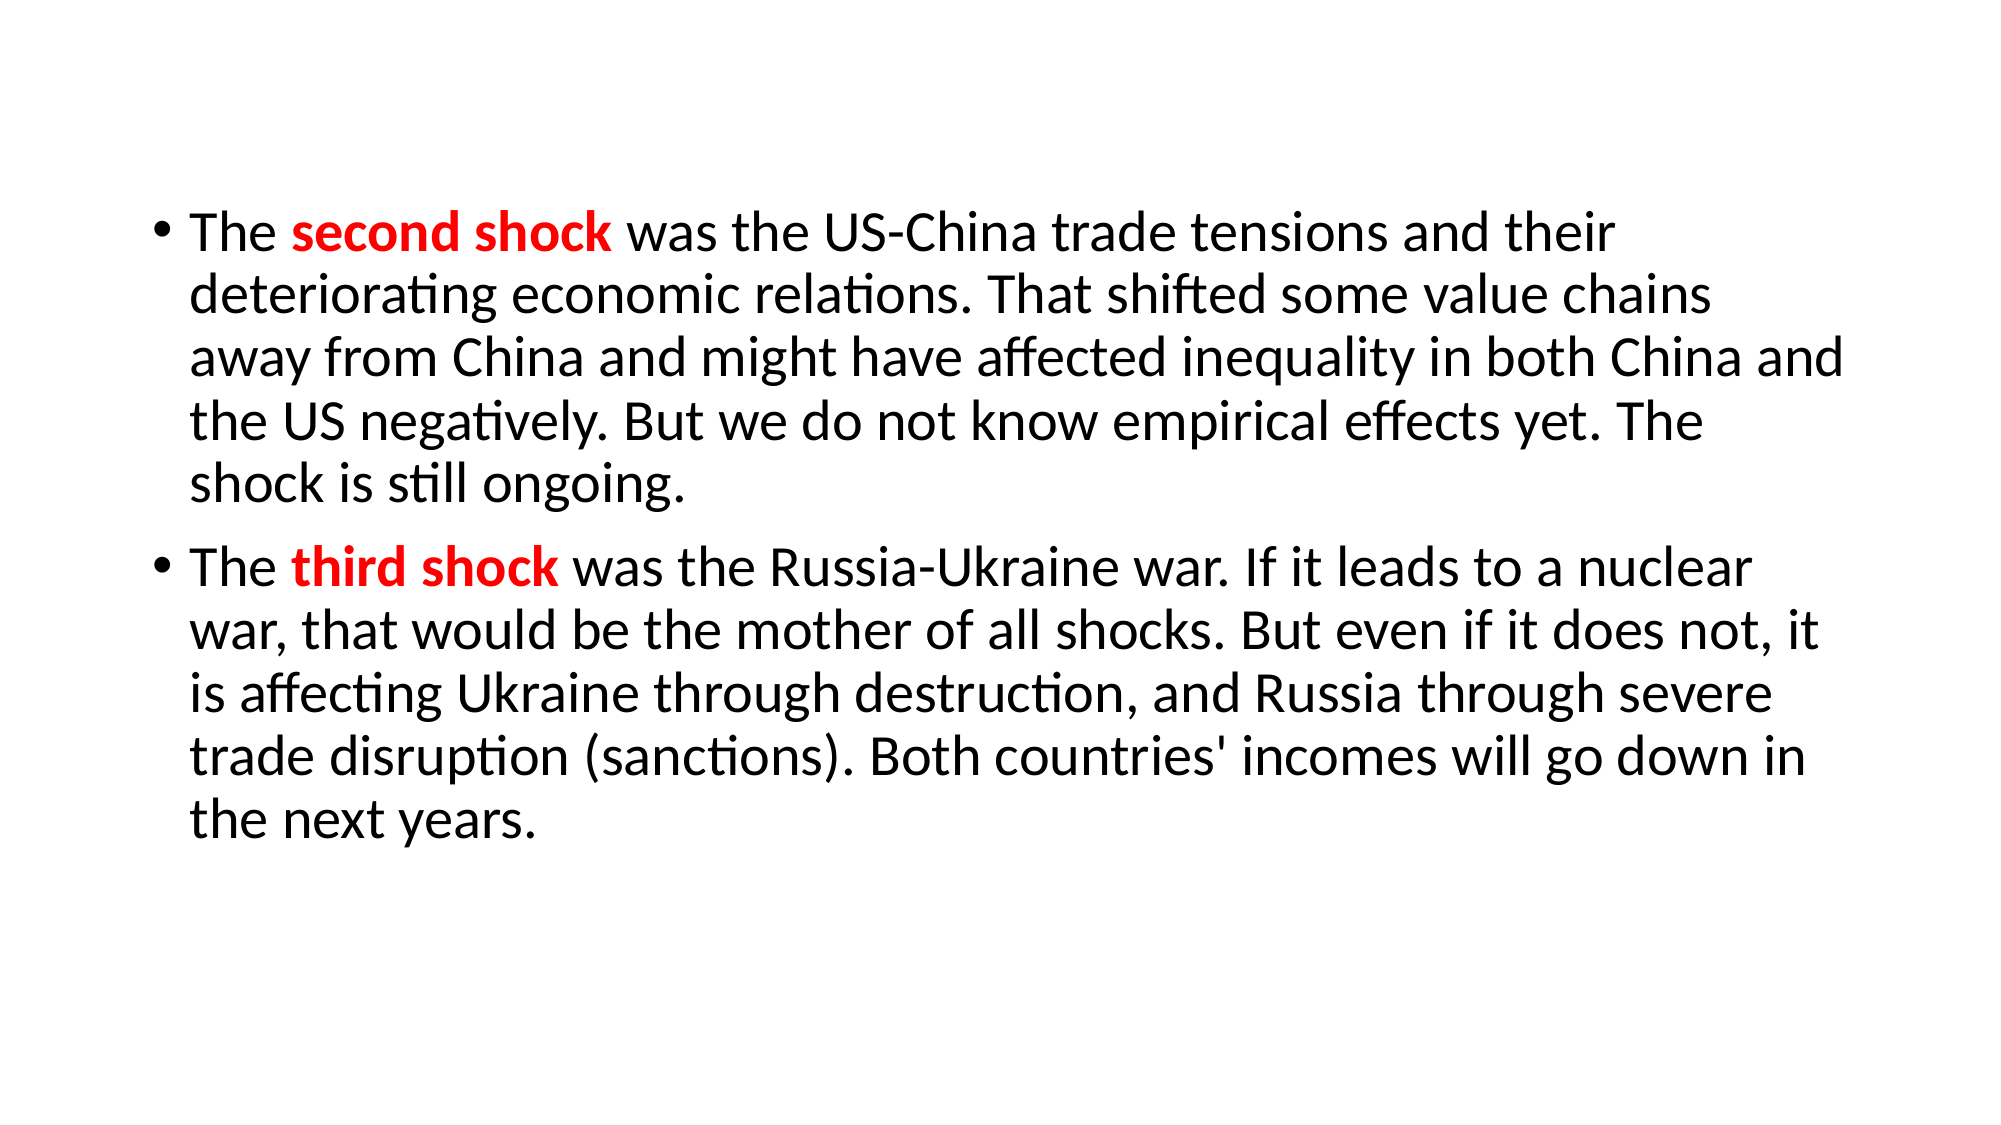

The second shock was the US-China trade tensions and their deteriorating economic relations. That shifted some value chains away from China and might have affected inequality in both China and the US negatively. But we do not know empirical effects yet. The shock is still ongoing.
The third shock was the Russia-Ukraine war. If it leads to a nuclear war, that would be the mother of all shocks. But even if it does not, it is affecting Ukraine through destruction, and Russia through severe trade disruption (sanctions). Both countries' incomes will go down in the next years.